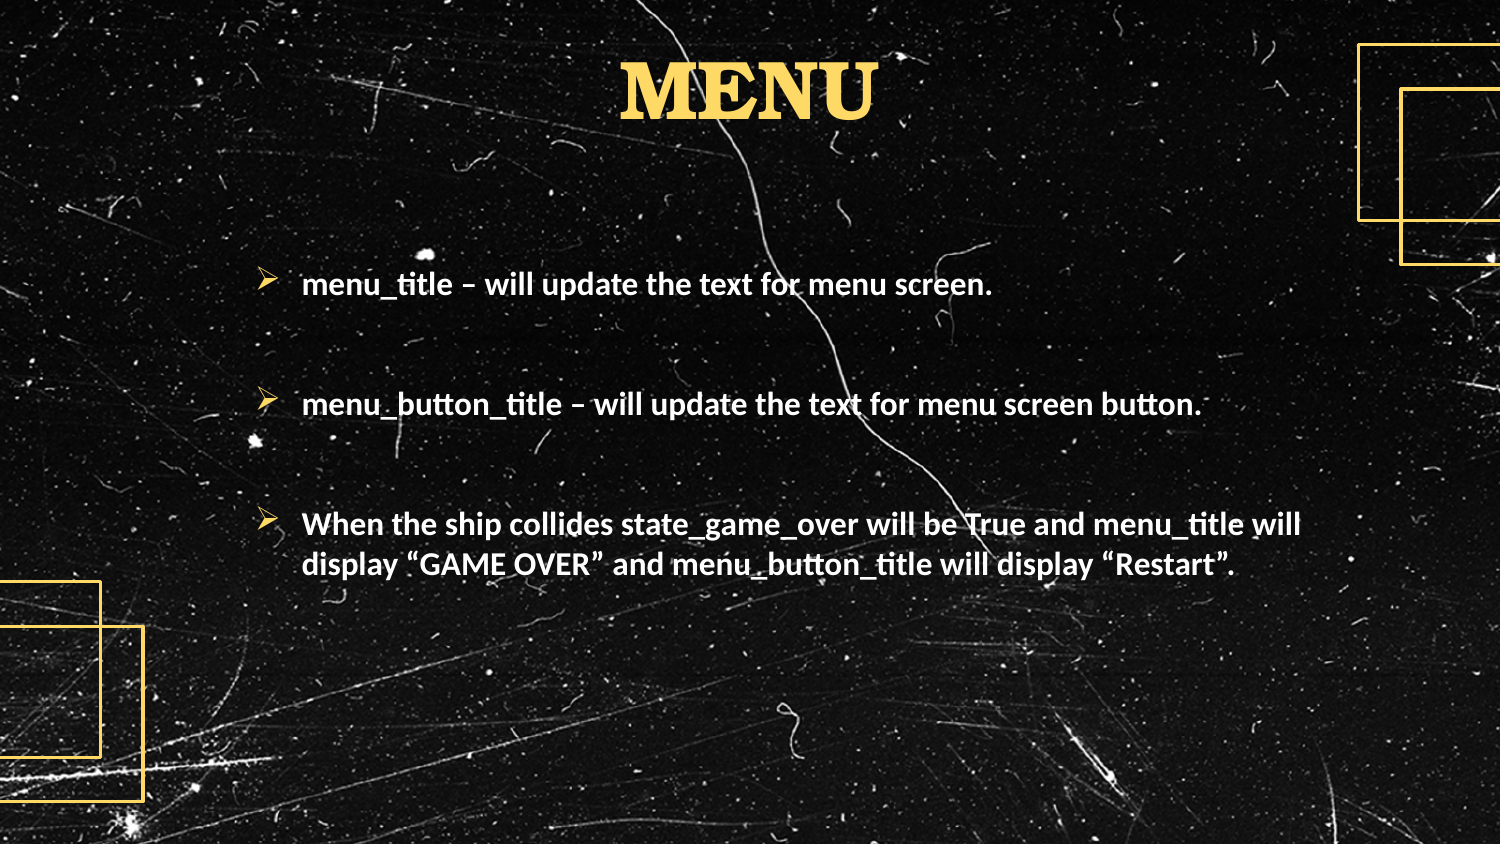

# MENU
menu_title – will update the text for menu screen.

menu_button_title – will update the text for menu screen button.

When the ship collides state_game_over will be True and menu_title will display “GAME OVER” and menu_button_title will display “Restart”.